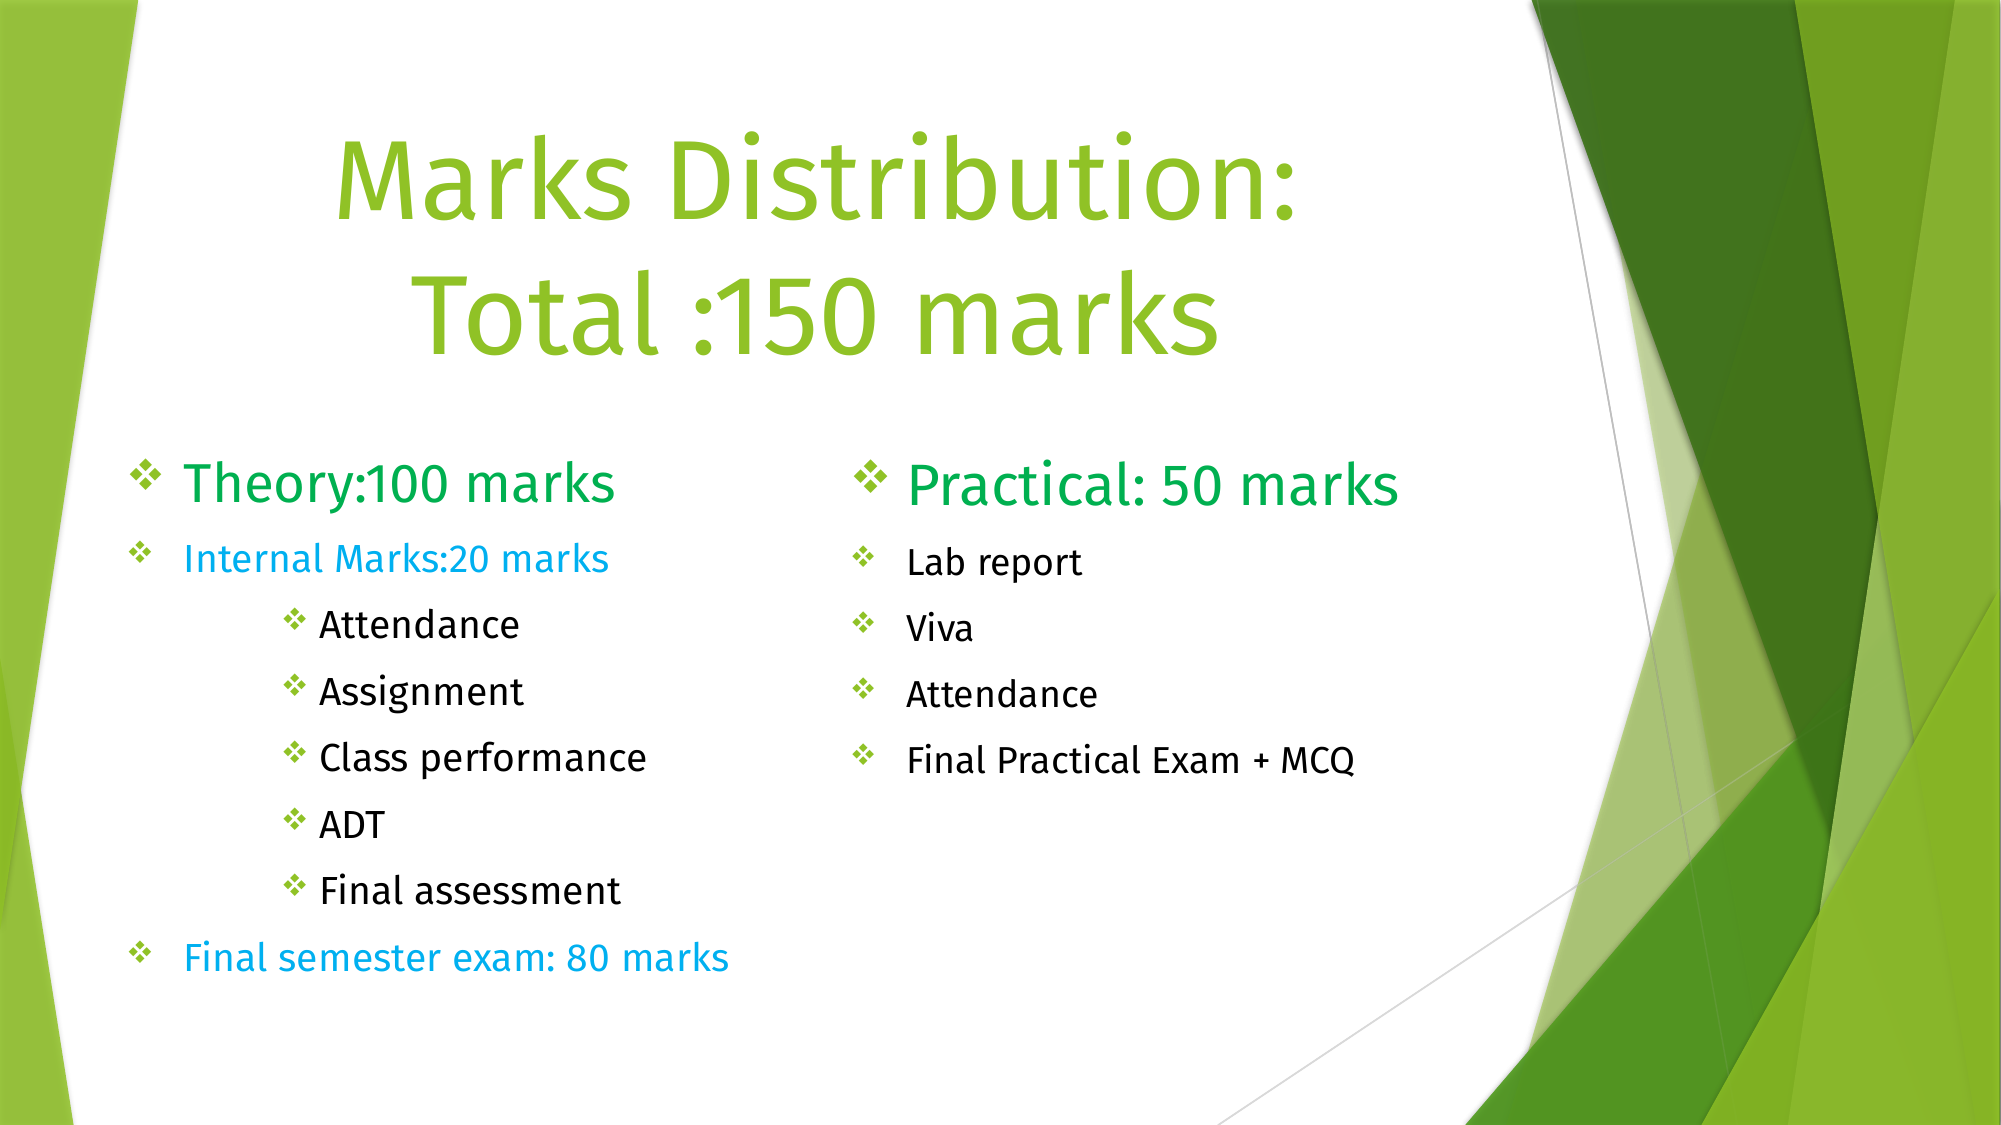

# Marks Distribution: Total :150 marks
Theory:100 marks
Internal Marks:20 marks
Attendance
Assignment
Class performance
ADT
Final assessment
Final semester exam: 80 marks

Practical: 50 marks
Lab report
Viva
Attendance
Final Practical Exam + MCQ